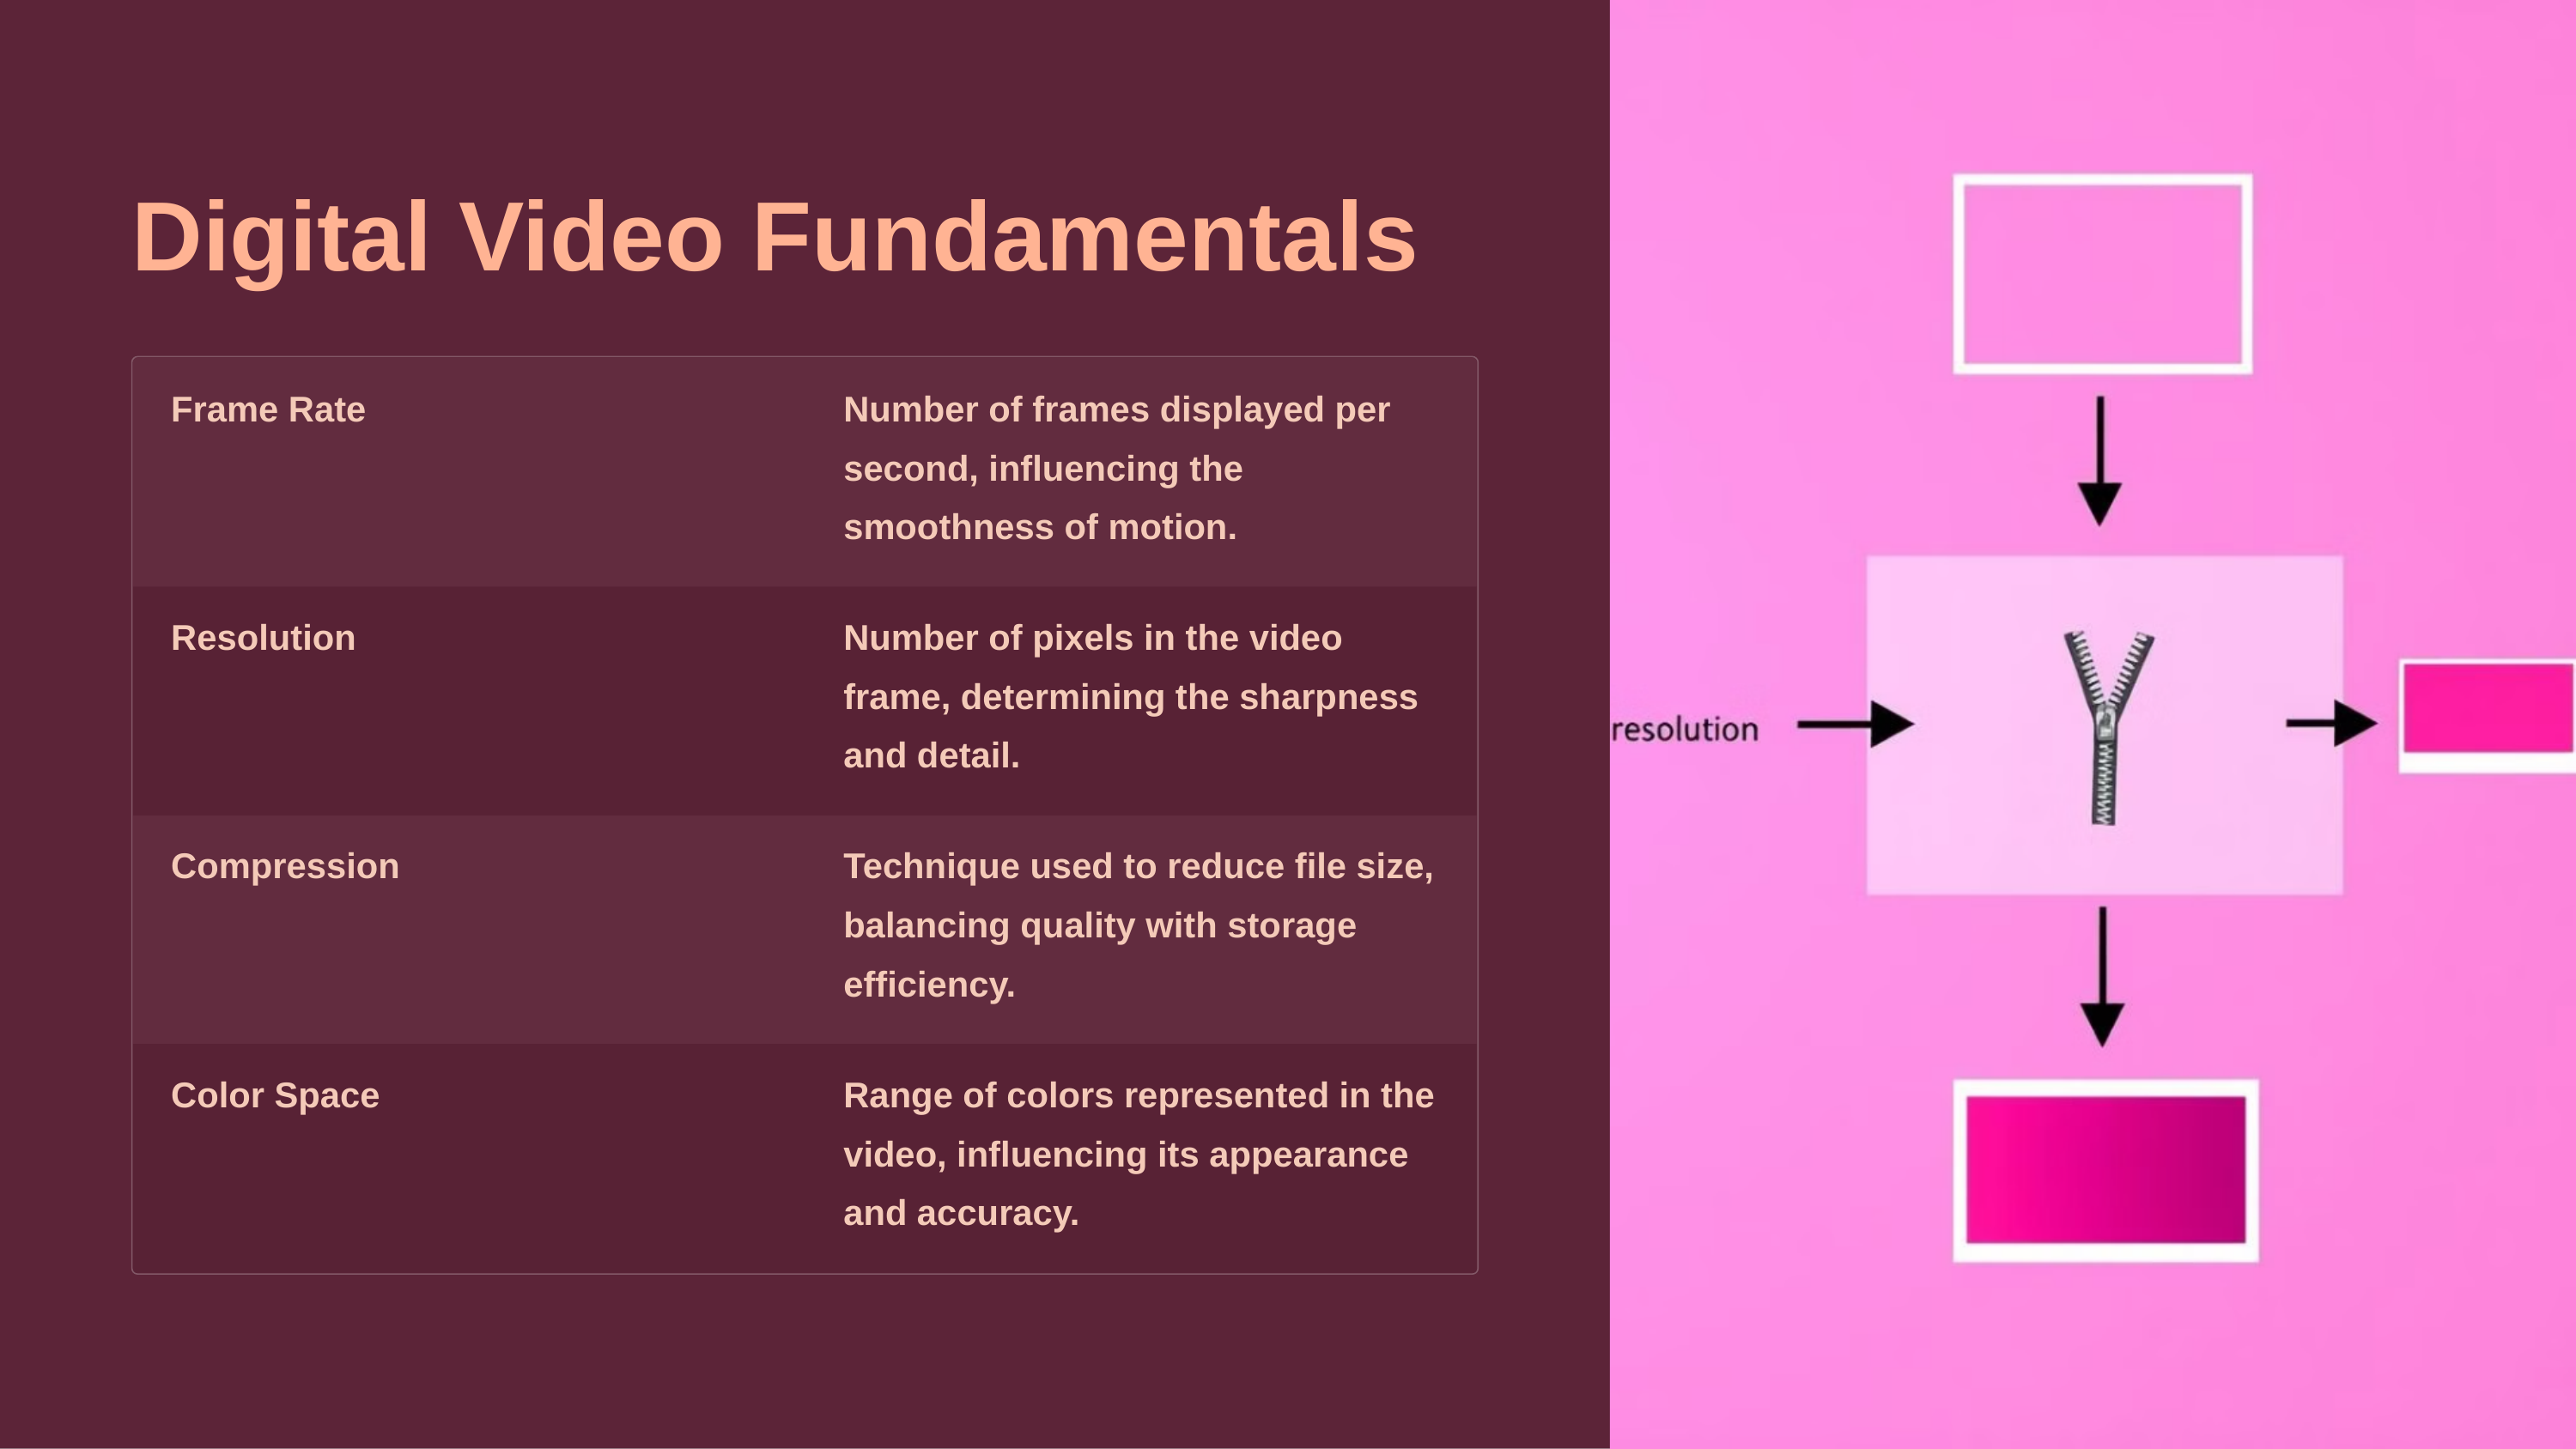

Digital Video Fundamentals

Frame Rate
Number of frames displayed per second, influencing the smoothness of motion.

Resolution
Number of pixels in the video frame, determining the sharpness and detail.

Compression
Technique used to reduce file size, balancing quality with storage efficiency.

Color Space
Range of colors represented in the video, influencing its appearance and accuracy.